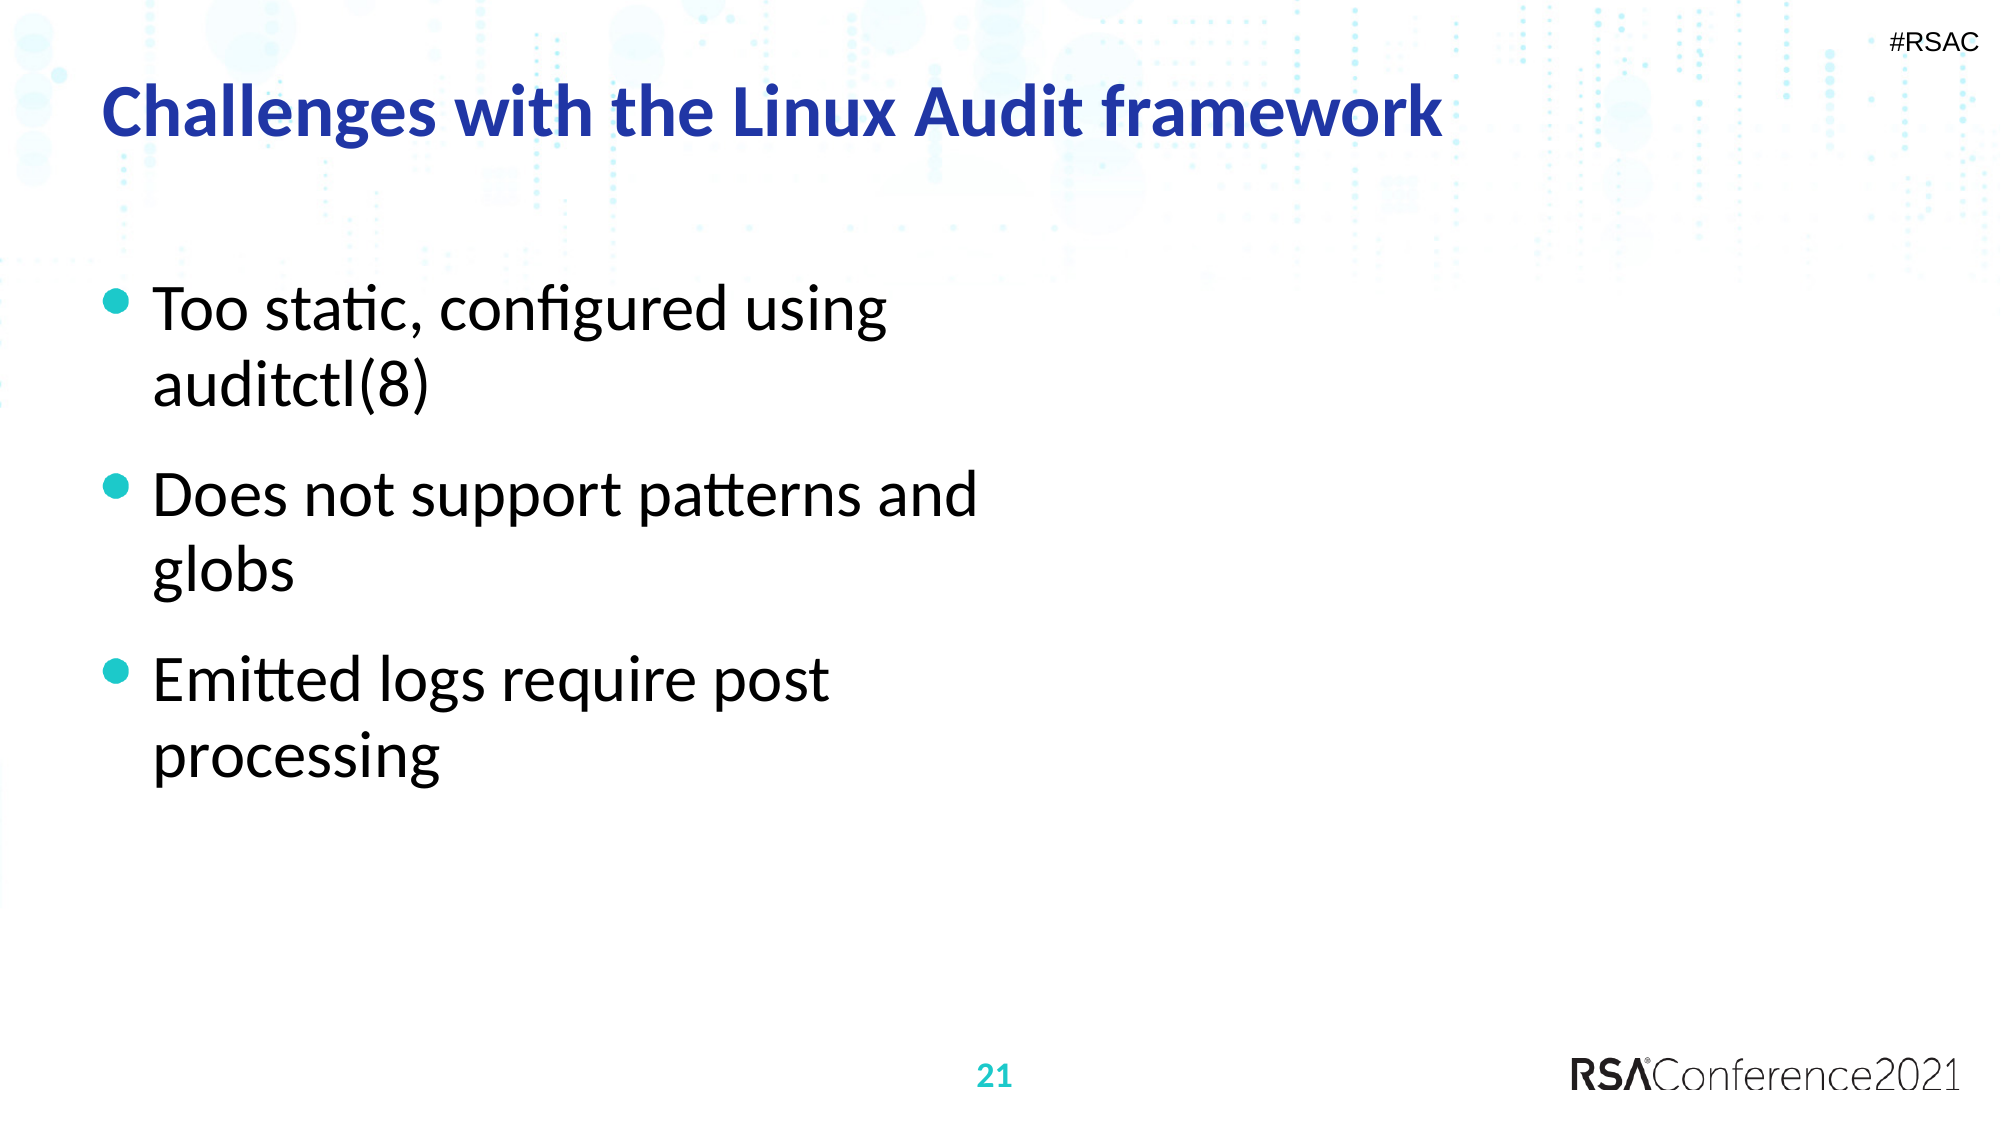

# Challenges with the Linux Audit framework

Too static, configured using auditctl(8)
Does not support patterns and globs
Emitted logs require post processing
21